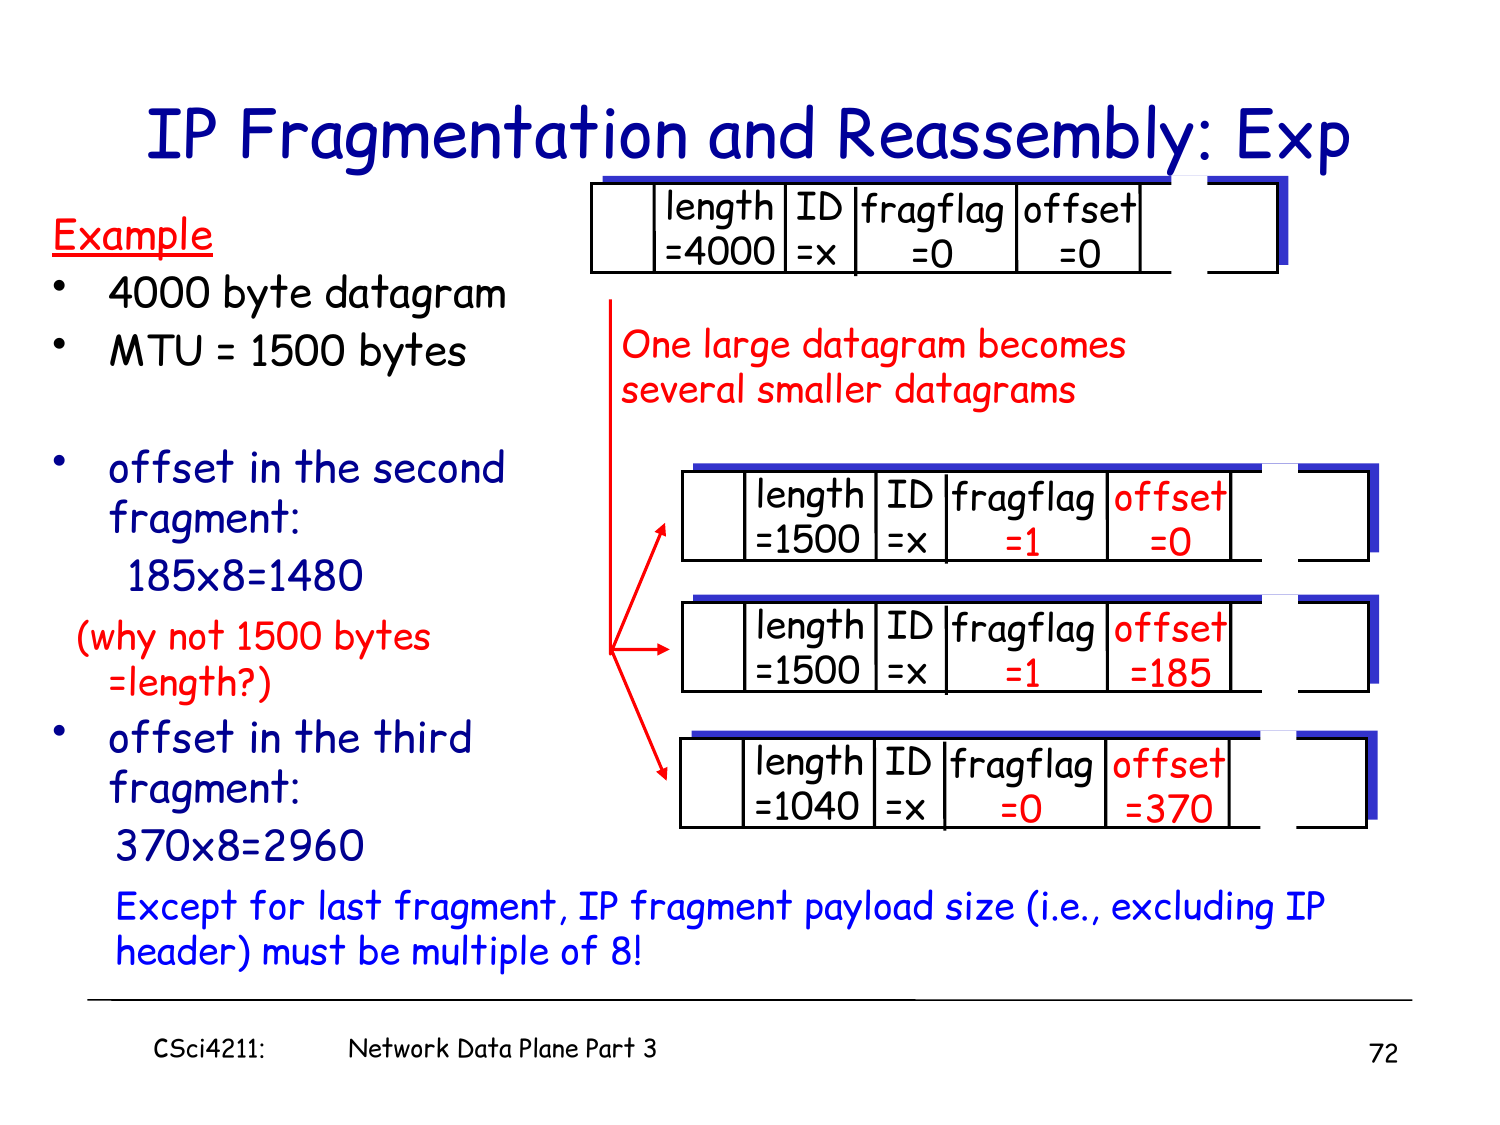

# IP Fragmentation and Reassembly: Exp
length
=4000
ID
=x

fragflag
=0
offset
=0

One large datagram becomes
several smaller datagrams
length
=1500
ID
=x

fragflag
=1
offset
=0

length
=1500
ID
=x

fragflag
=1
offset
=185

length
=1040
ID
=x

fragflag
=0
offset
=370

Example
4000 byte datagram
MTU = 1500 bytes

offset in the second fragment:
      185x8=1480
  (why not 1500 bytes =length?)
offset in the third fragment:
     370x8=2960
Except for last fragment, IP fragment payload size (i.e., excluding IP header) must be multiple of 8!

CSci4211:           Network Data Plane Part 3
72